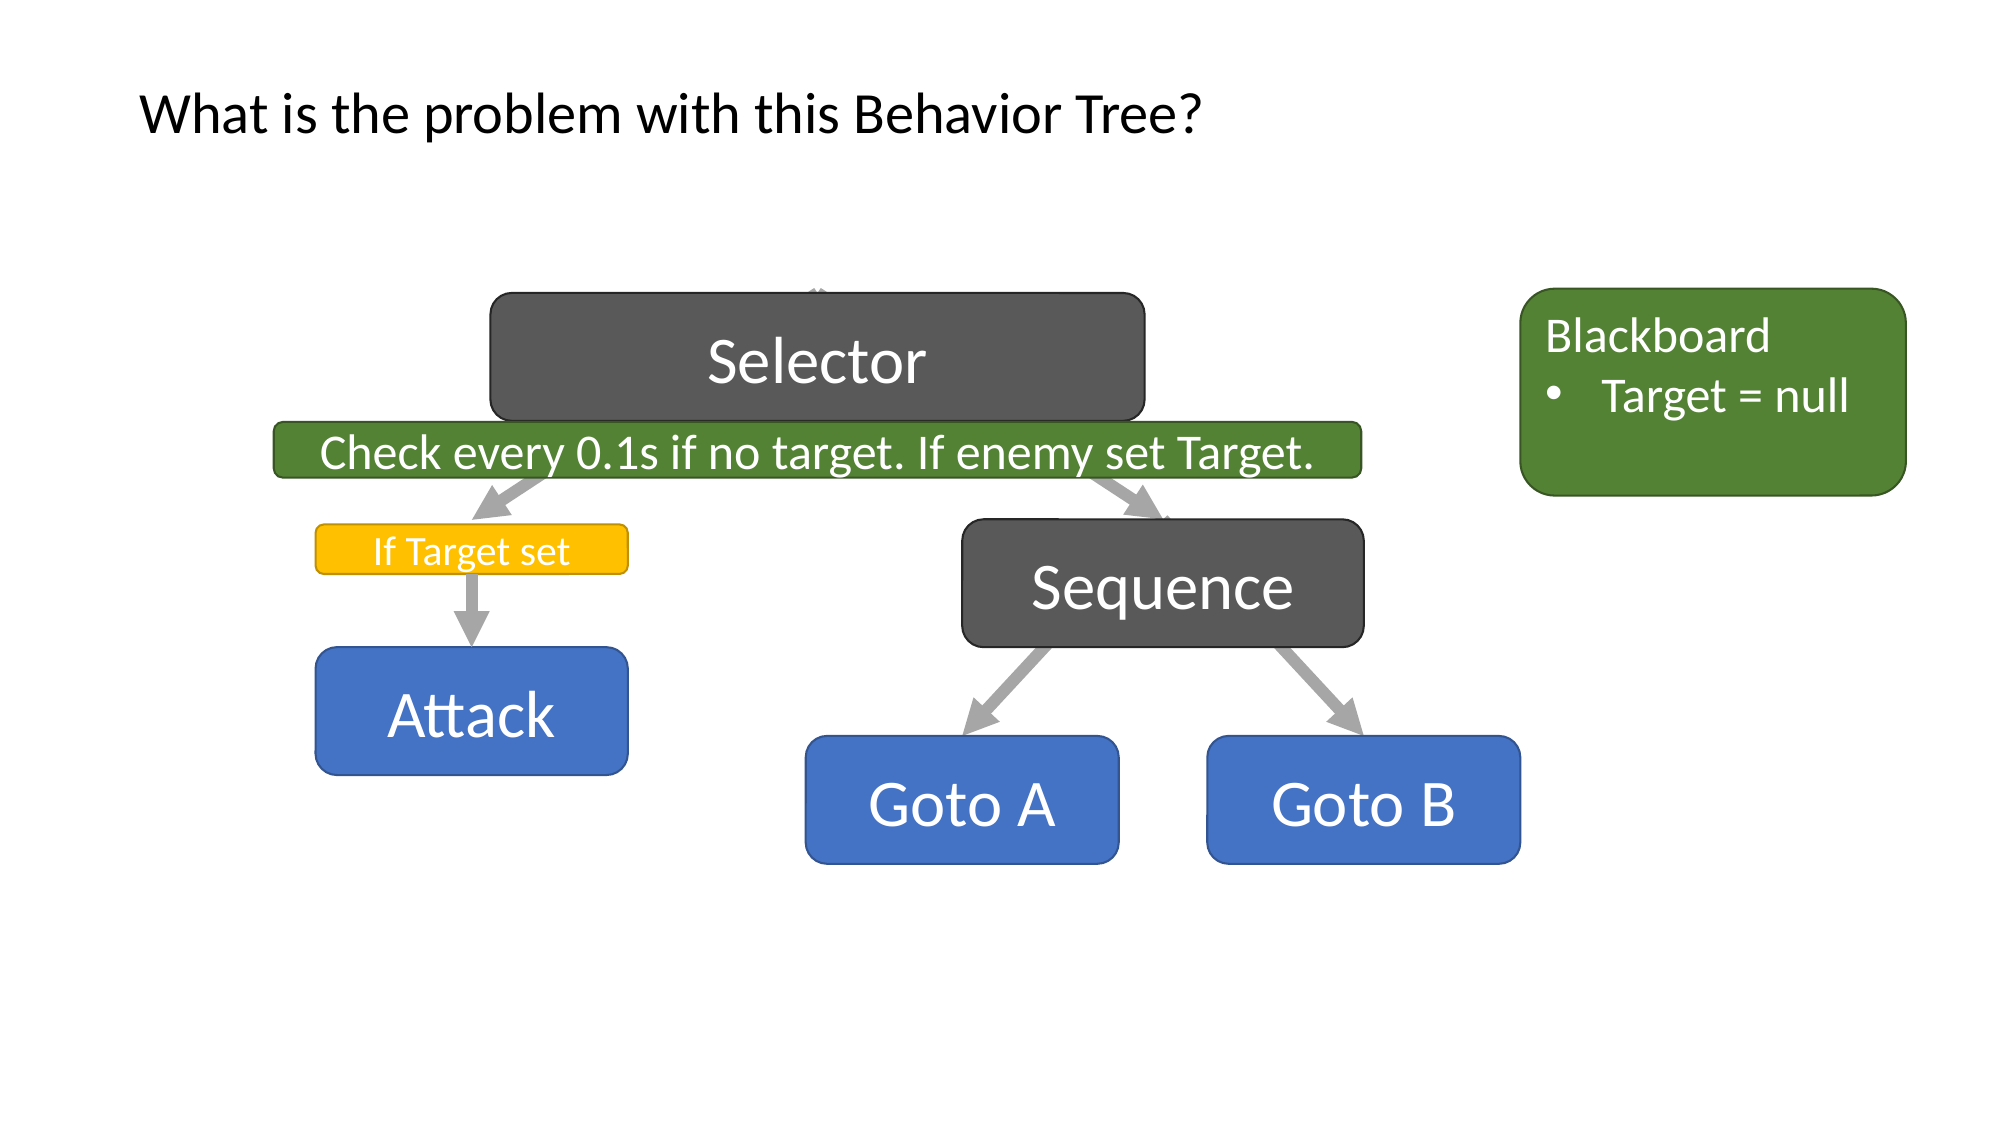

What is the problem with this Behavior Tree?
Blackboard
Target = null
Selector
Check every 0.1s if no target. If enemy set Target.
Sequence
If Target set
Attack
Goto A
Goto B